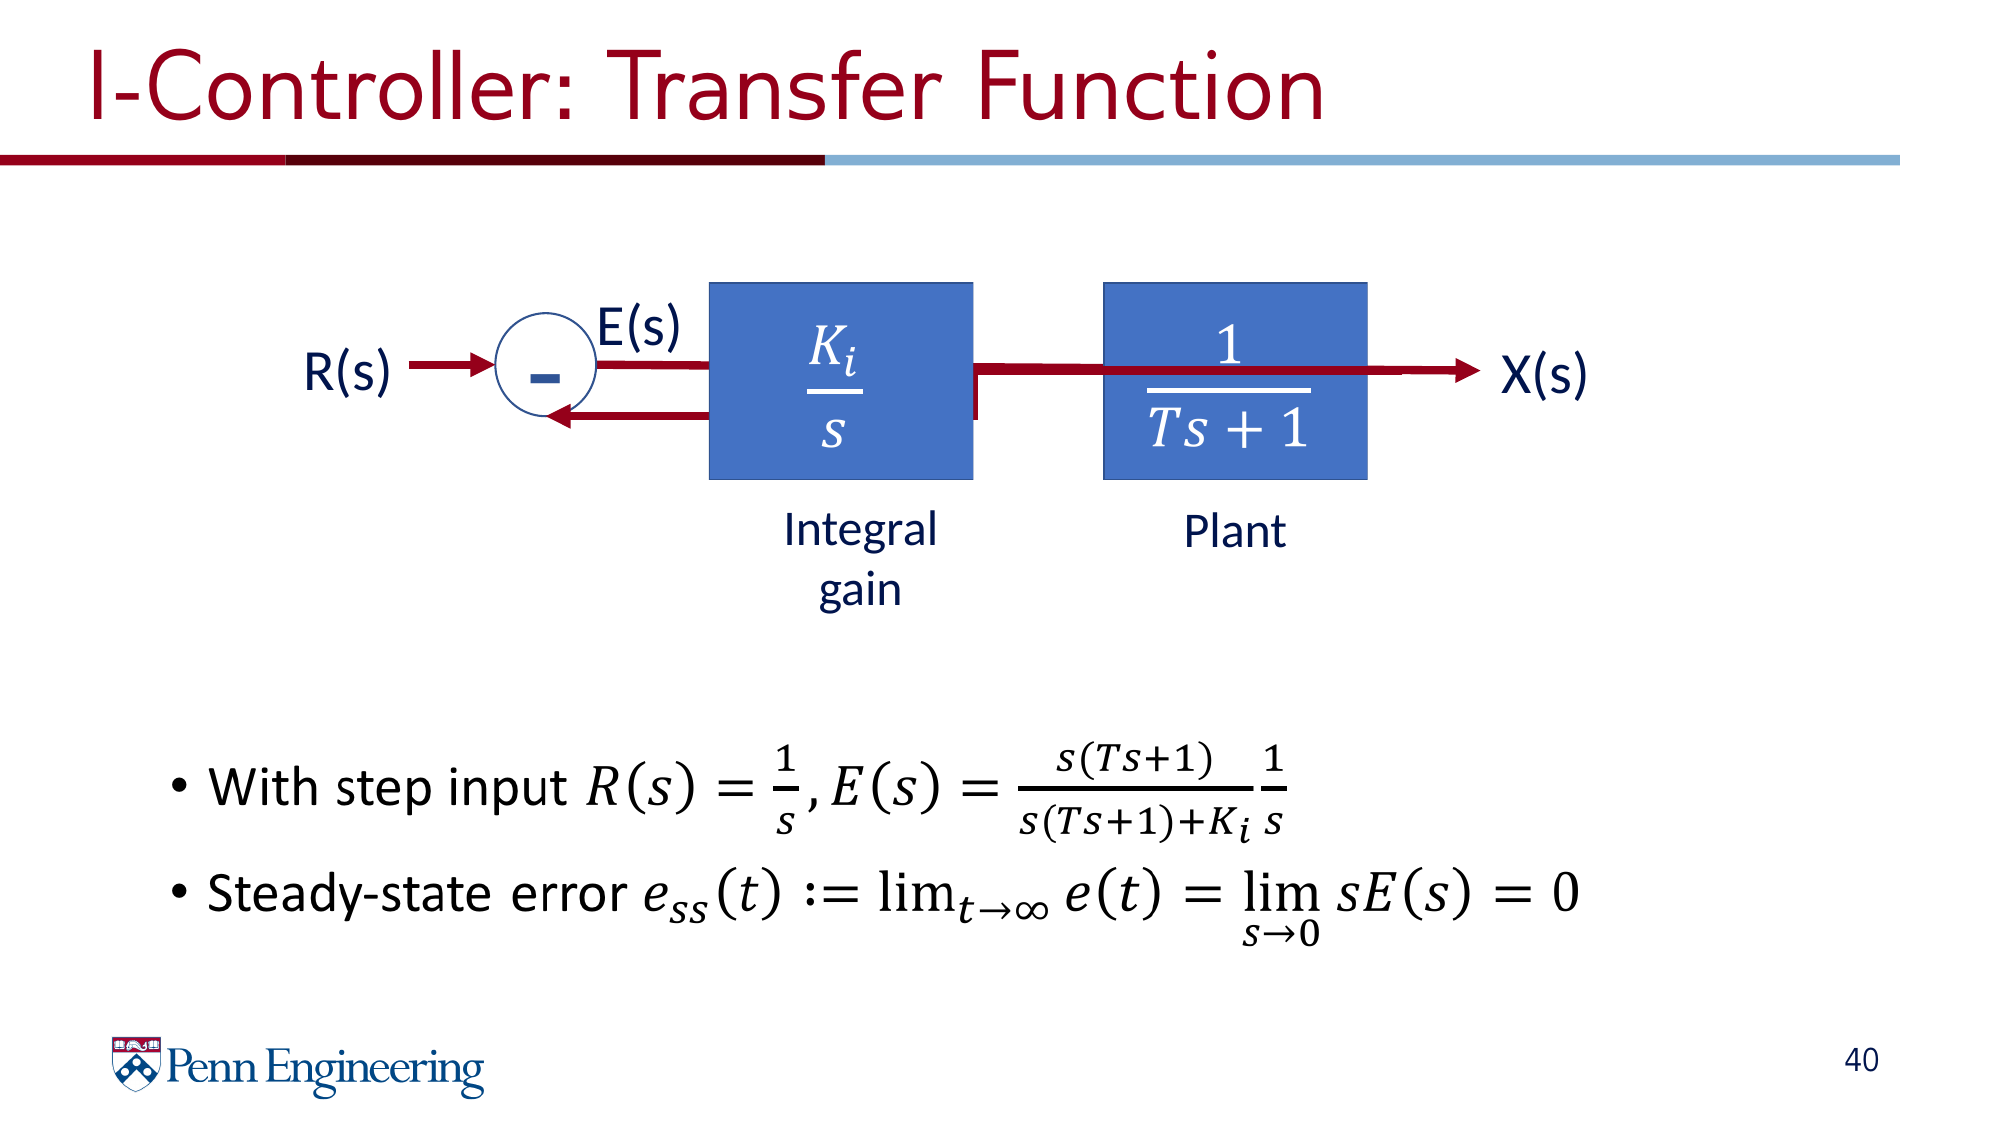

# I-Controller: Transfer Function
E(s)

-
R(s)
X(s)
Integral
gain
Plant

40